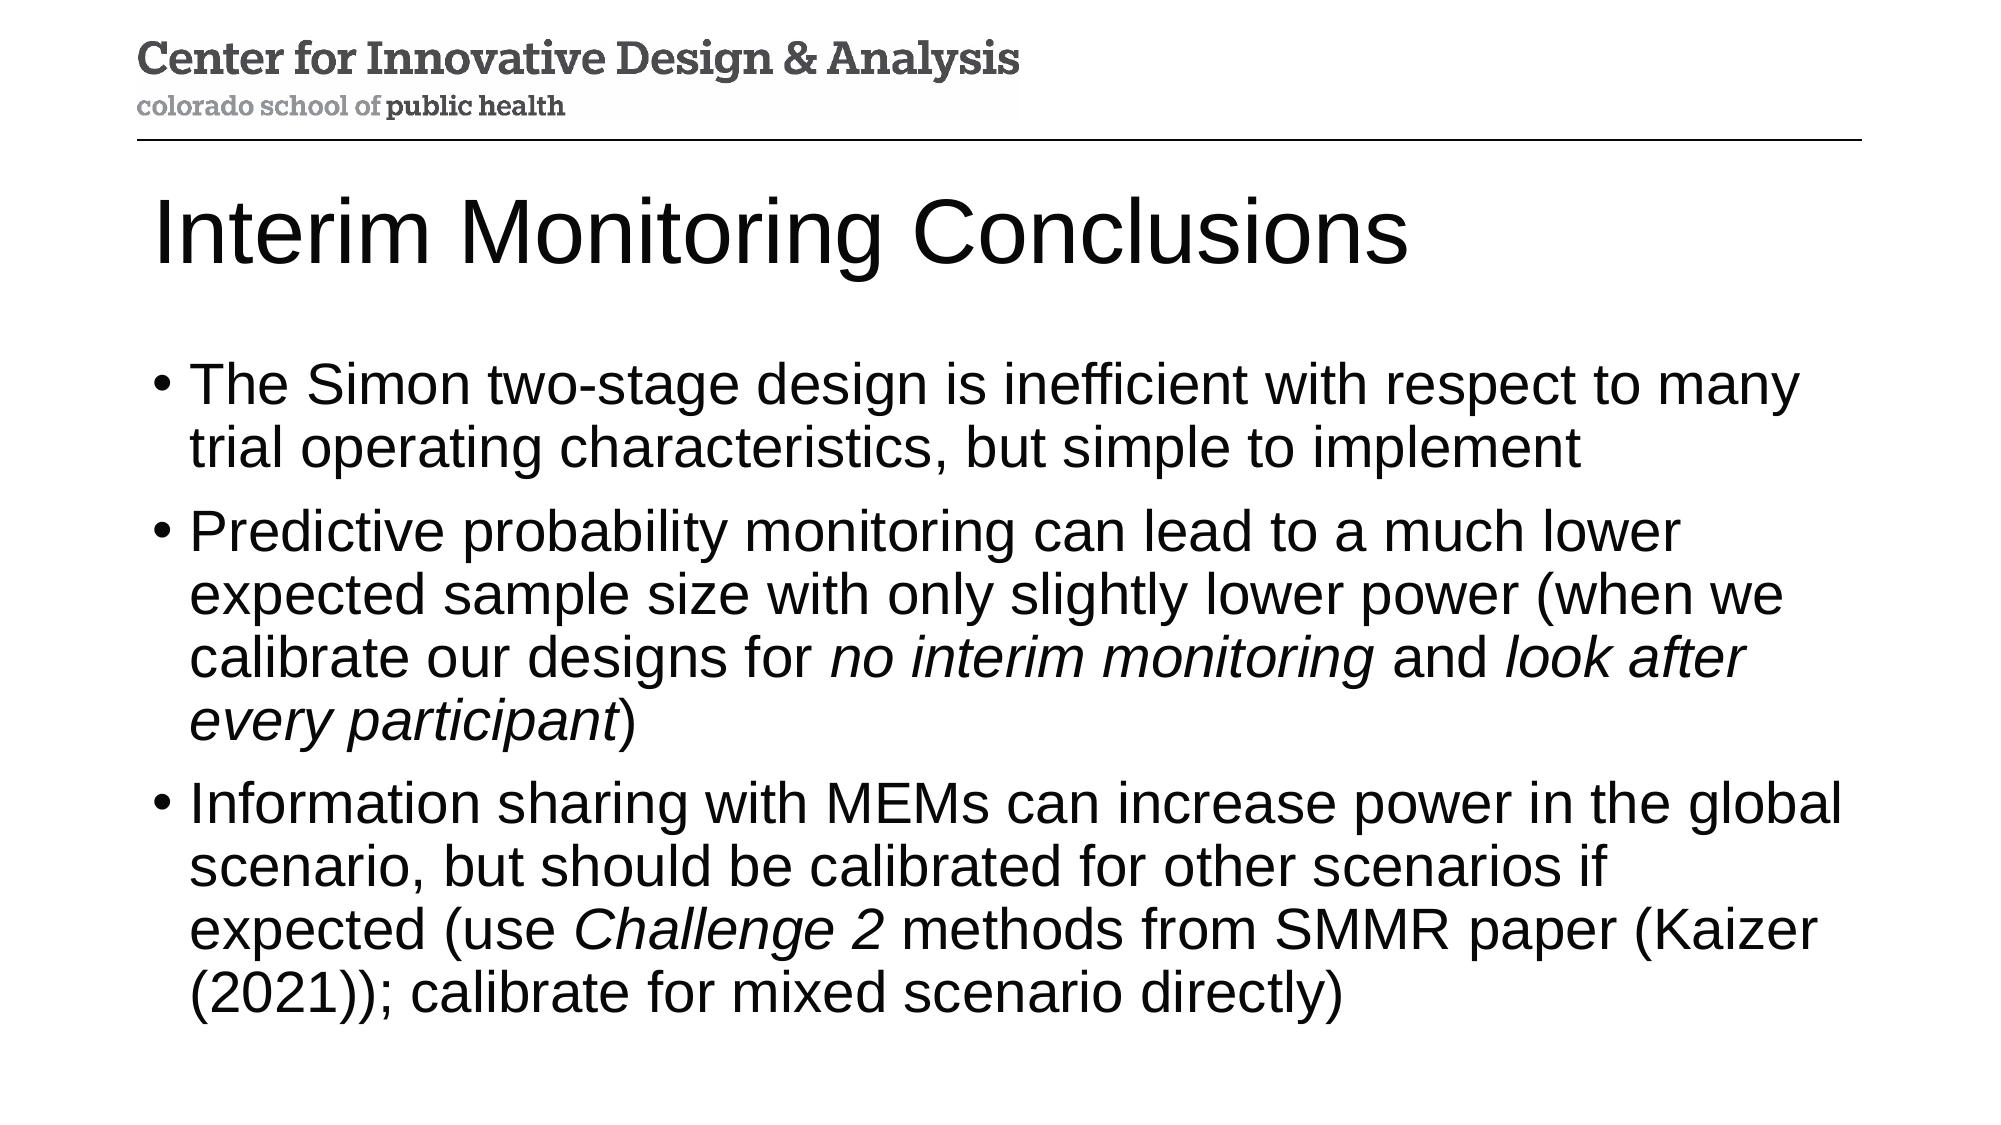

# Interim Monitoring Conclusions
The Simon two-stage design is inefficient with respect to many trial operating characteristics, but simple to implement
Predictive probability monitoring can lead to a much lower expected sample size with only slightly lower power (when we calibrate our designs for no interim monitoring and look after every participant)
Information sharing with MEMs can increase power in the global scenario, but should be calibrated for other scenarios if expected (use Challenge 2 methods from SMMR paper (Kaizer (2021)); calibrate for mixed scenario directly)